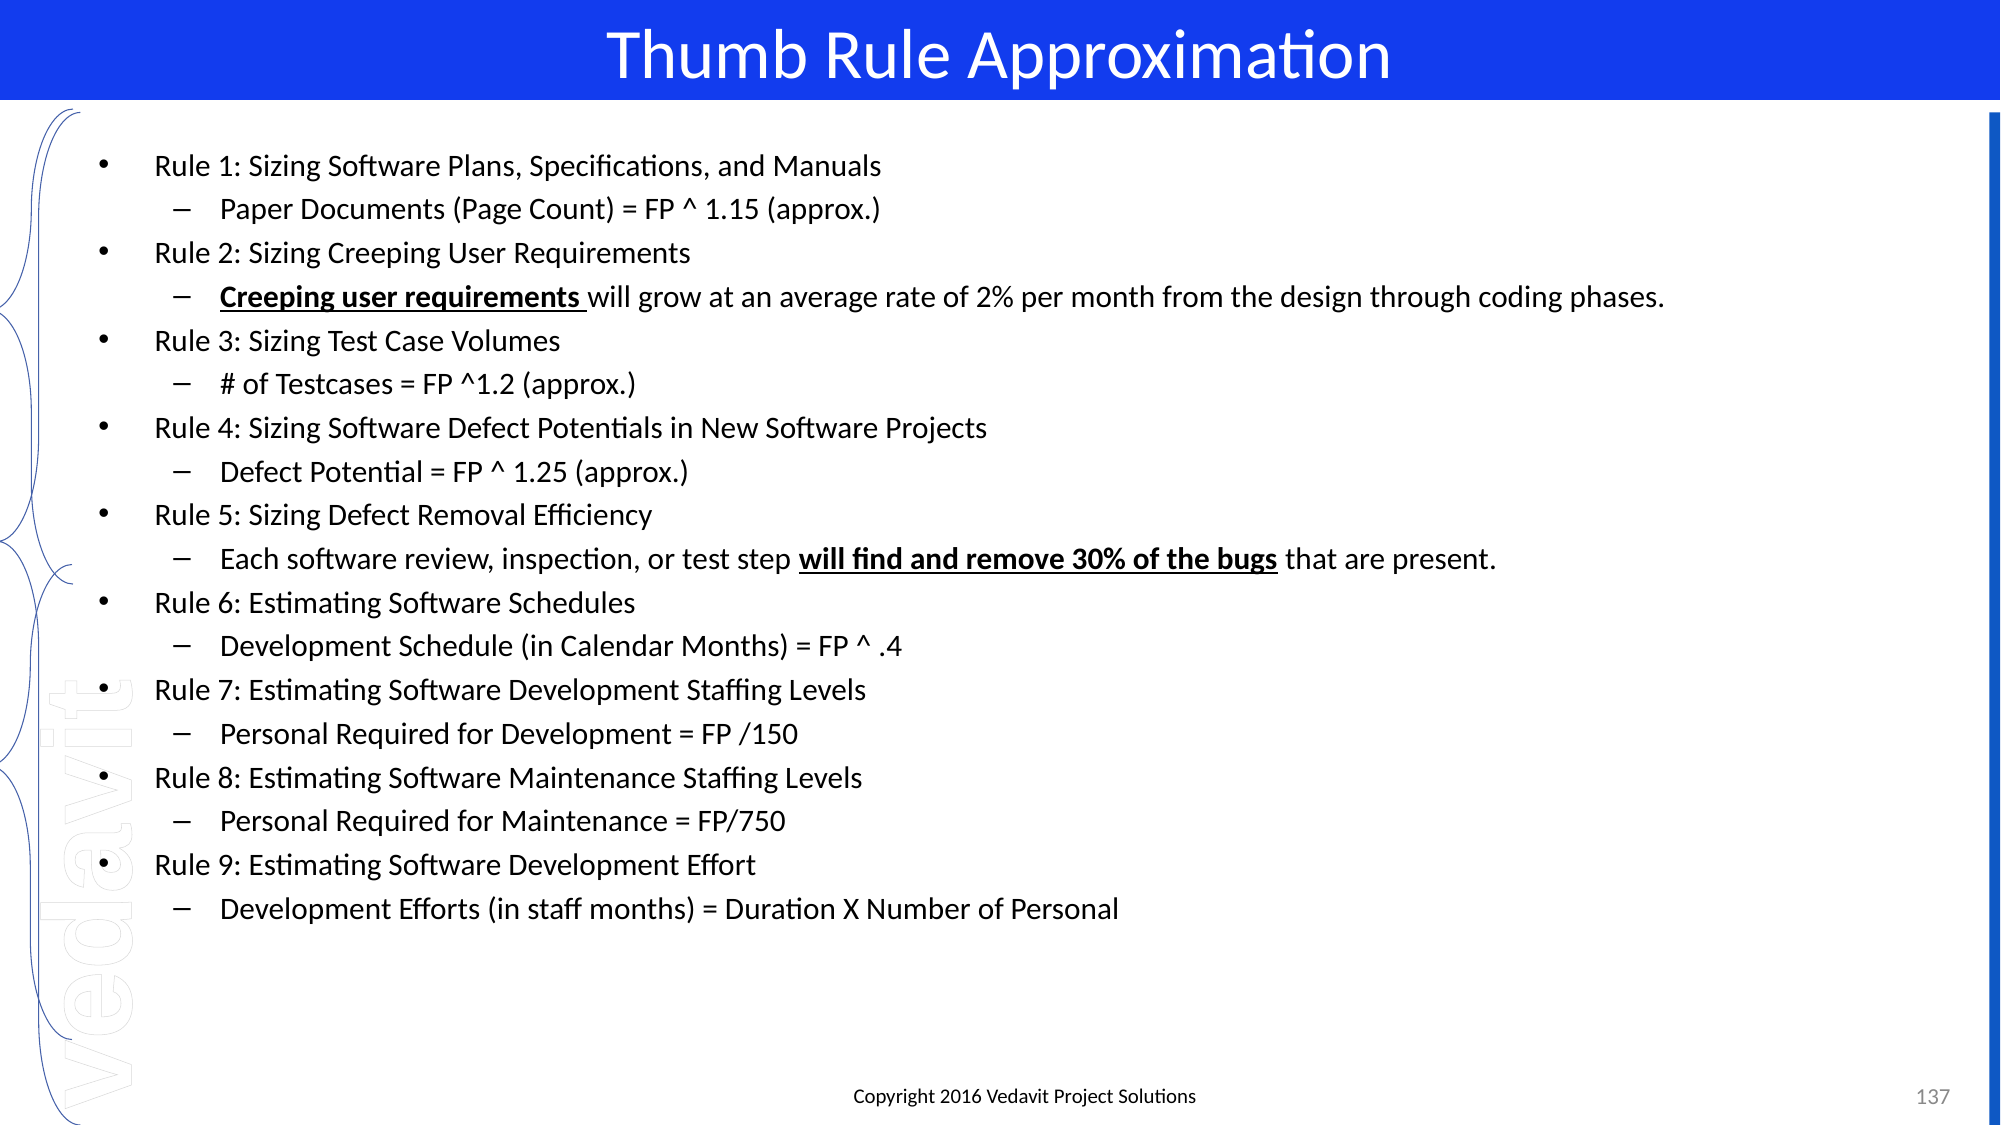

# Thumb Rule Approximation

Rule 1: Sizing Software Plans, Specifications, and Manuals
Paper Documents (Page Count) = FP ^ 1.15 (approx.)
Rule 2: Sizing Creeping User Requirements
Creeping user requirements will grow at an average rate of 2% per month from the design through coding phases.
Rule 3: Sizing Test Case Volumes
# of Testcases = FP ^1.2 (approx.)
Rule 4: Sizing Software Defect Potentials in New Software Projects
Defect Potential = FP ^ 1.25 (approx.)
Rule 5: Sizing Defect Removal Efficiency
Each software review, inspection, or test step will find and remove 30% of the bugs that are present.
Rule 6: Estimating Software Schedules
Development Schedule (in Calendar Months) = FP ^ .4
Rule 7: Estimating Software Development Staffing Levels
Personal Required for Development = FP /150
Rule 8: Estimating Software Maintenance Staffing Levels
Personal Required for Maintenance = FP/750
Rule 9: Estimating Software Development Effort
Development Efforts (in staff months) = Duration X Number of Personal

137